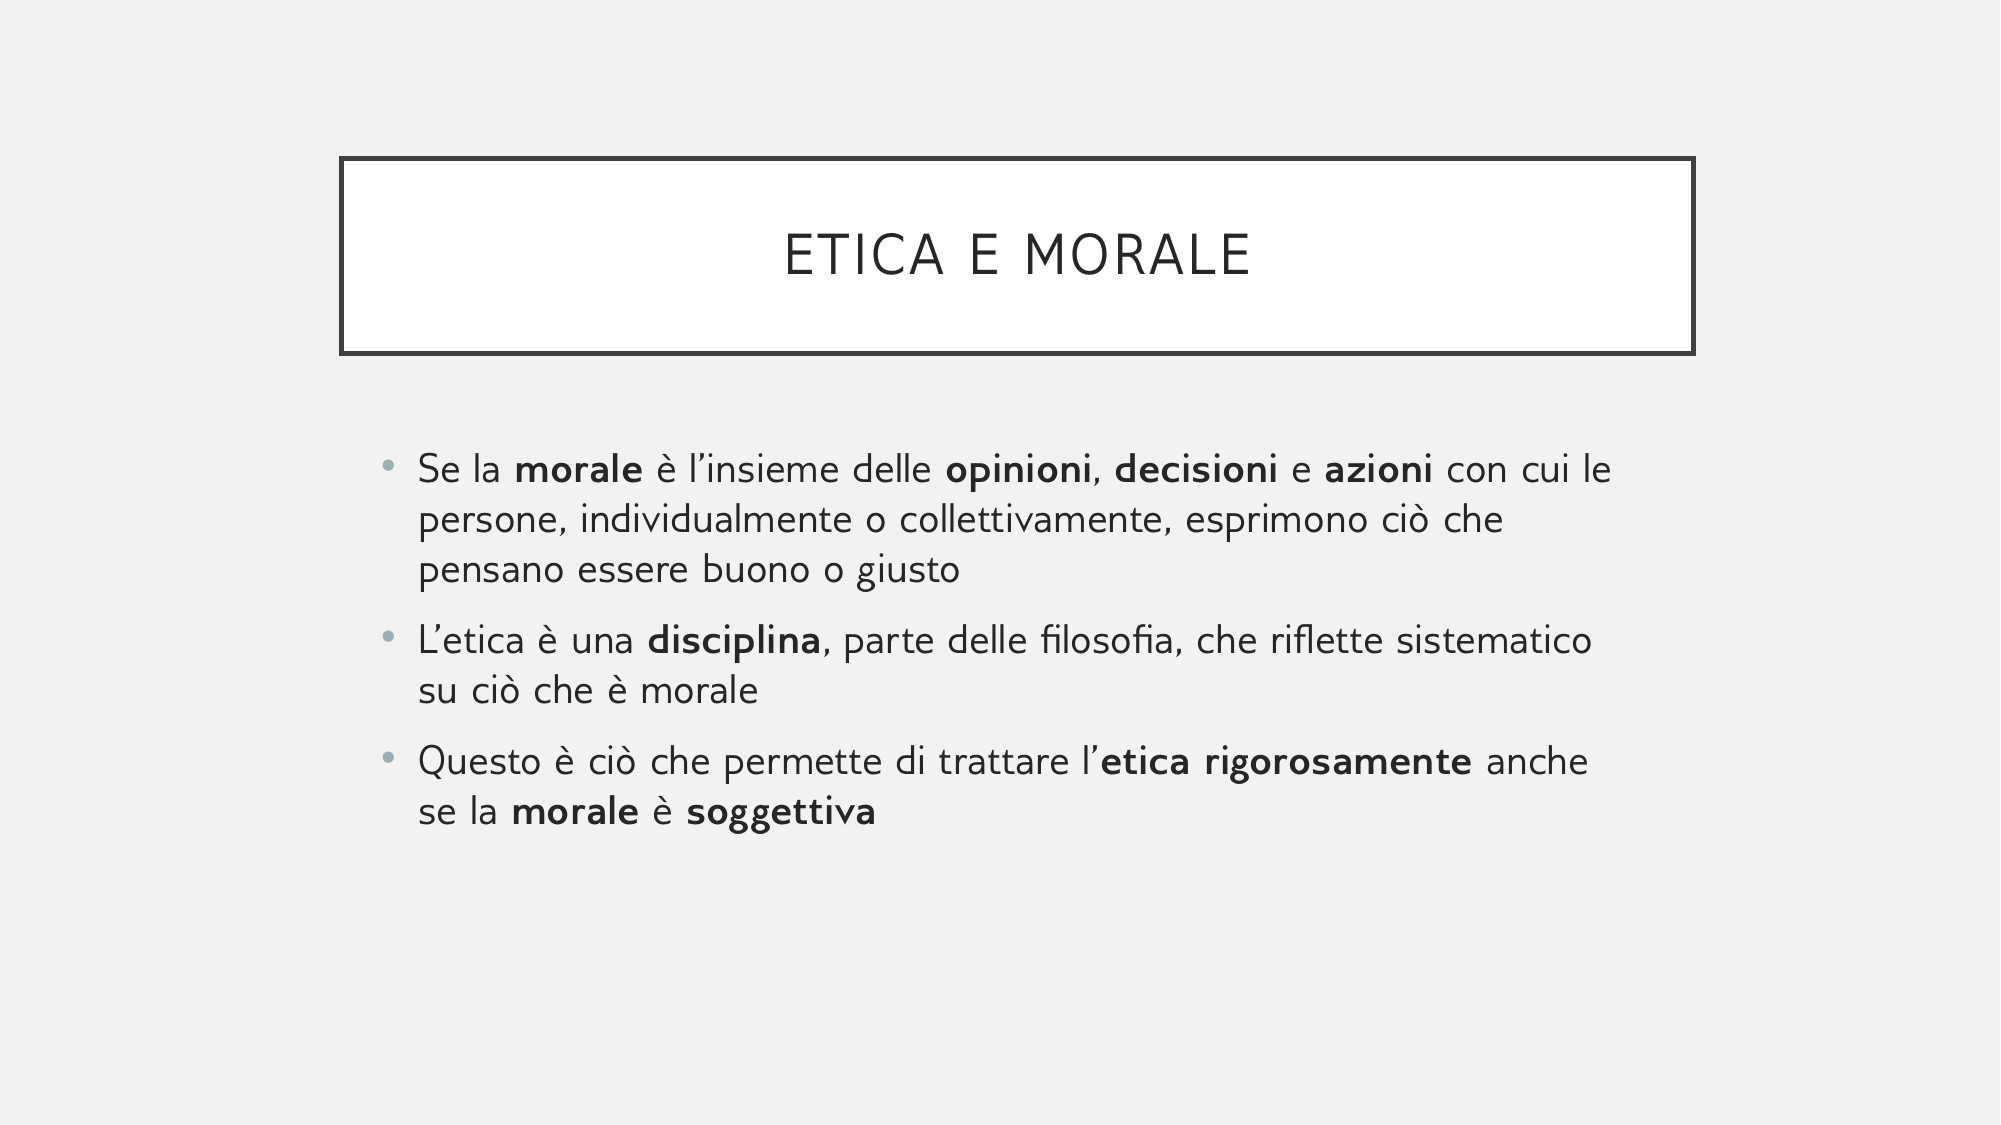

# Etica e morale
Se la morale è l’insieme delle opinioni, decisioni e azioni con cui le persone, individualmente o collettivamente, esprimono ciò che pensano essere buono o giusto
L’etica è una disciplina, parte delle filosofia, che riflette sistematico su ciò che è morale
Questo è ciò che permette di trattare l’etica rigorosamente anche se la morale è soggettiva